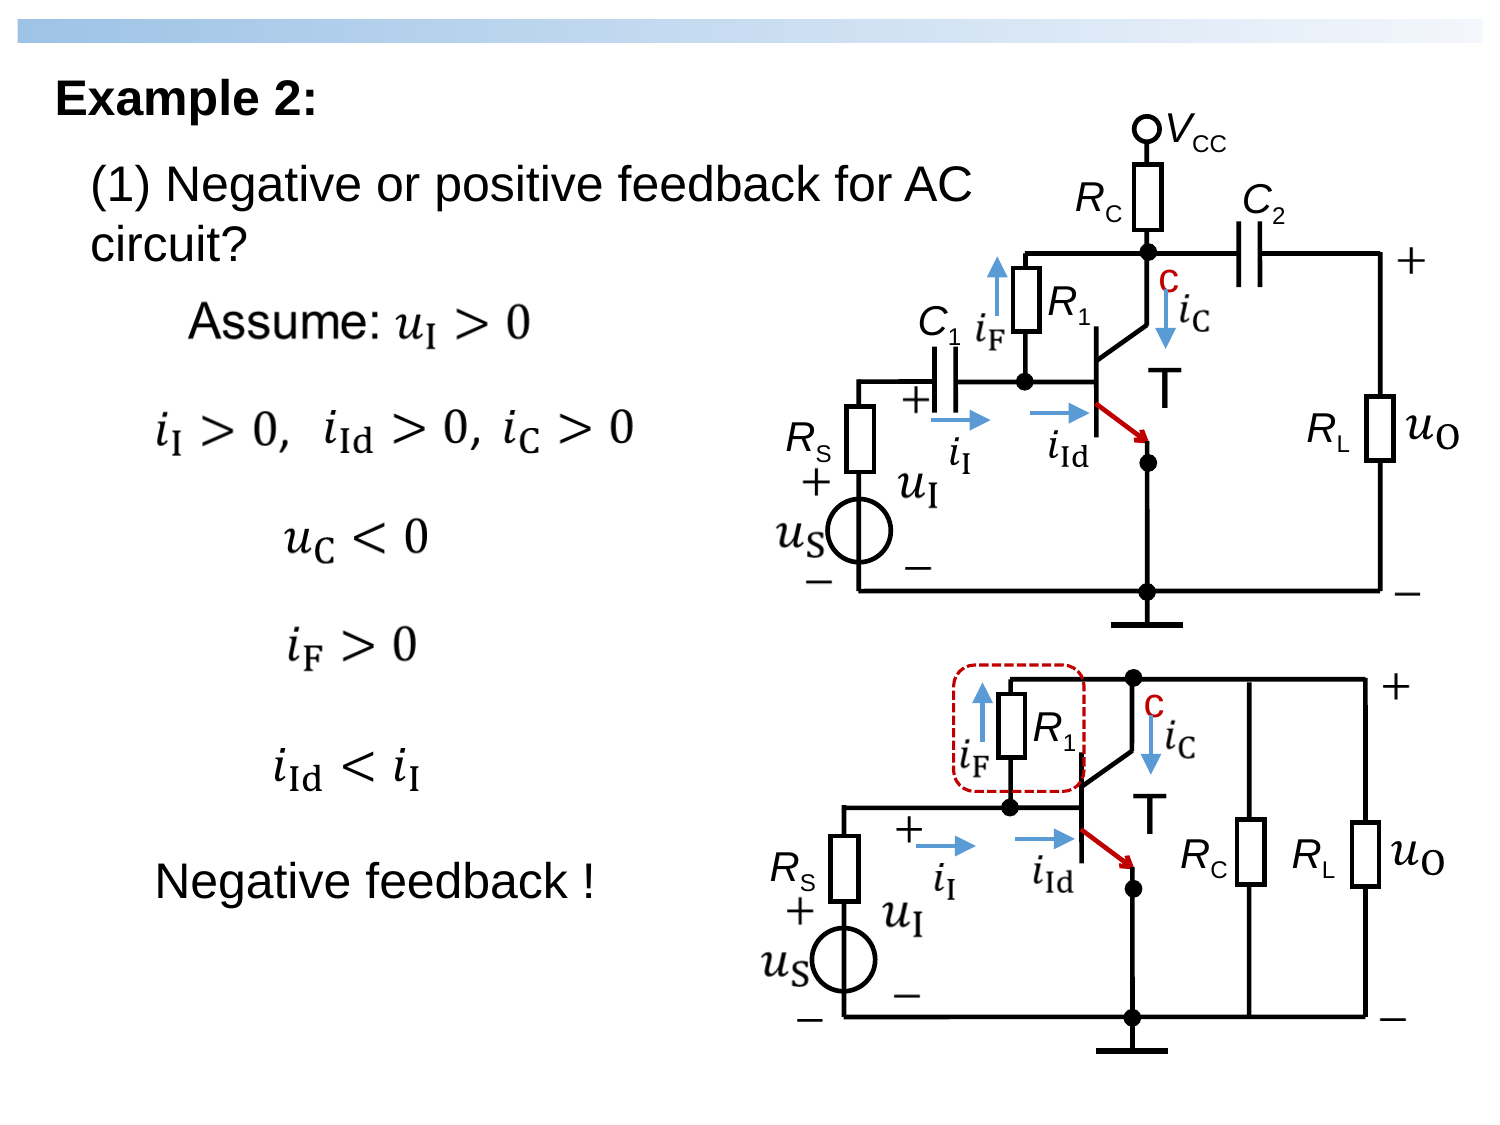

Example 2:
VCC

R1

RL

C2

C1
T

c

(1) Negative or positive feedback for AC circuit?
RC

RS

c

R1

RL

T

RC

RS

Negative feedback !